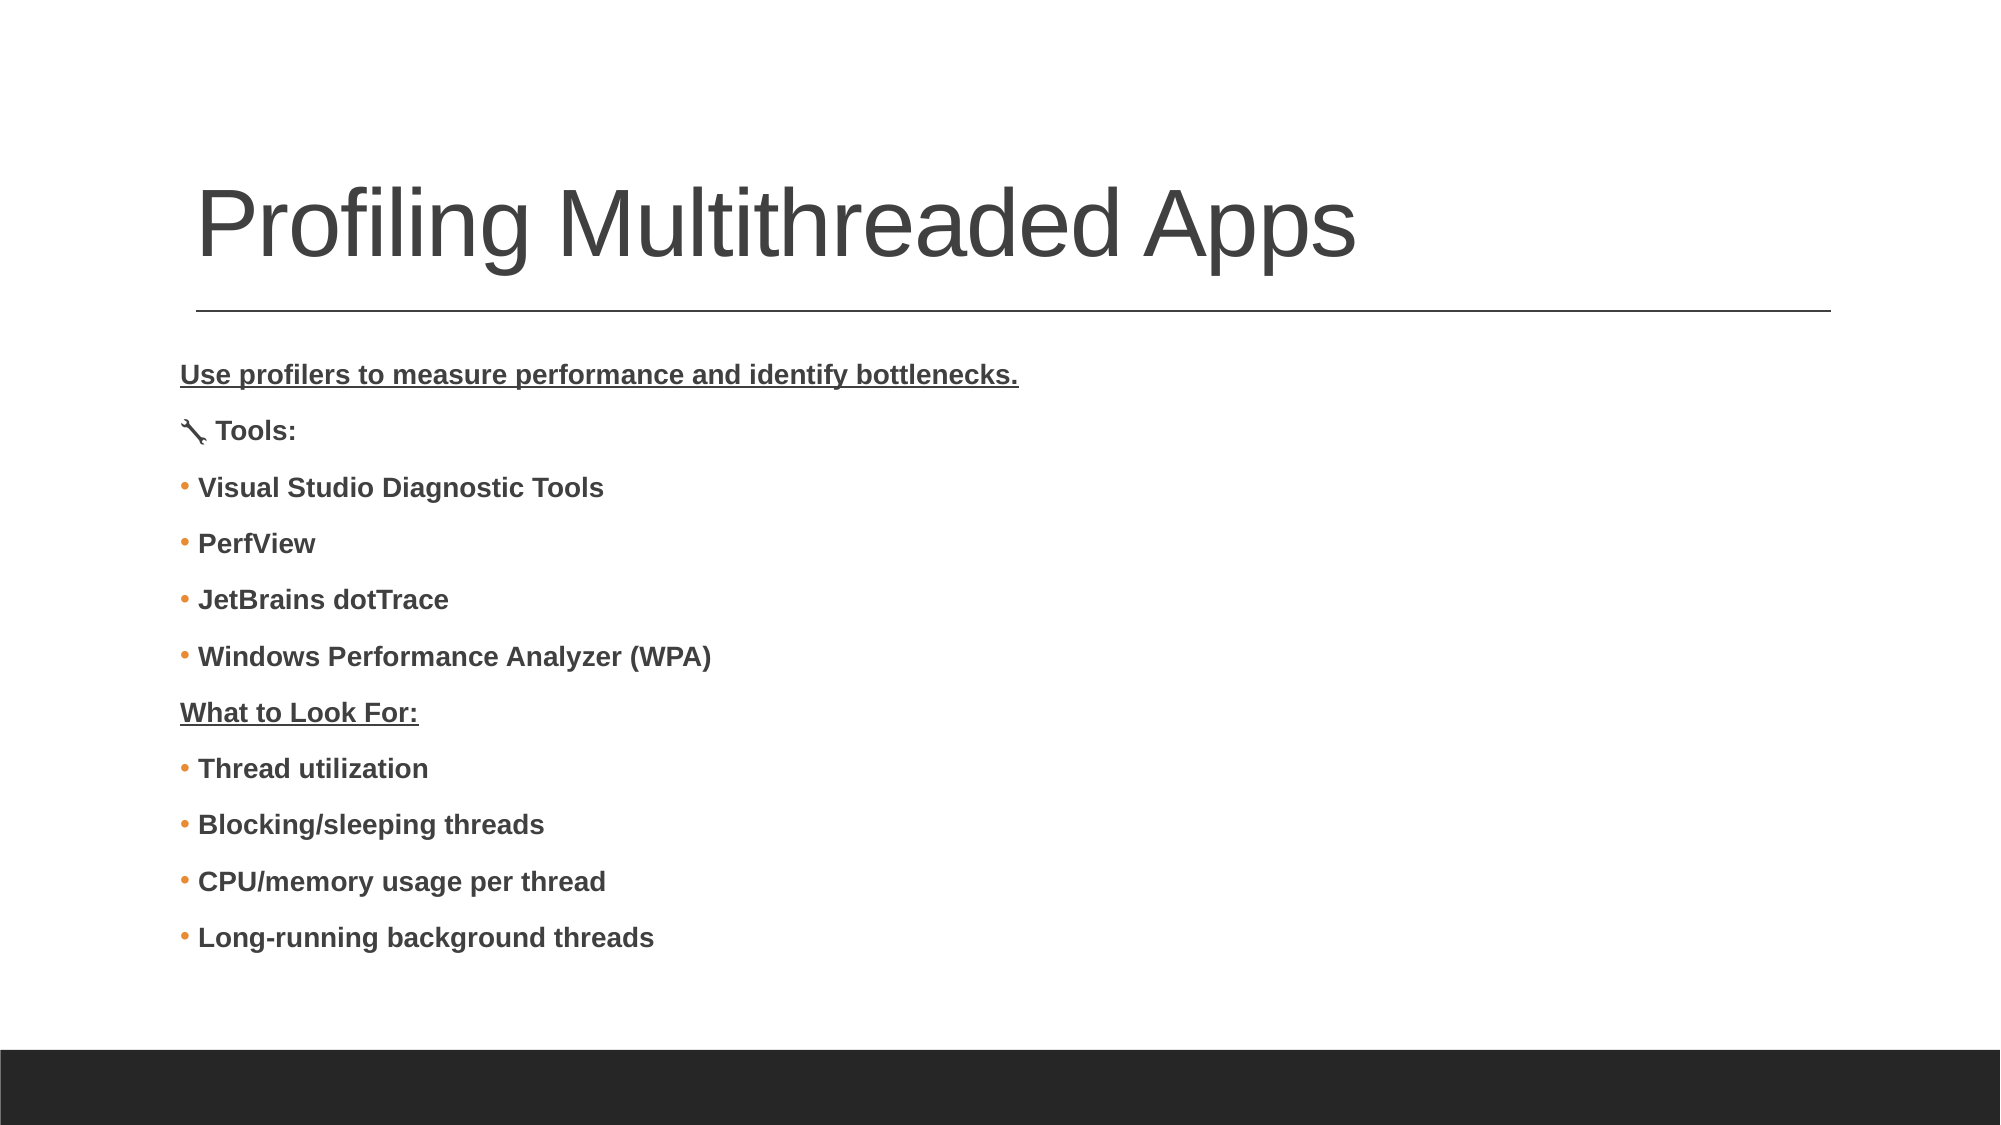

# Profiling Multithreaded Apps
Use profilers to measure performance and identify bottlenecks.
🔧 Tools:
Visual Studio Diagnostic Tools
PerfView
JetBrains dotTrace
Windows Performance Analyzer (WPA)
What to Look For:
Thread utilization
Blocking/sleeping threads
CPU/memory usage per thread
Long-running background threads